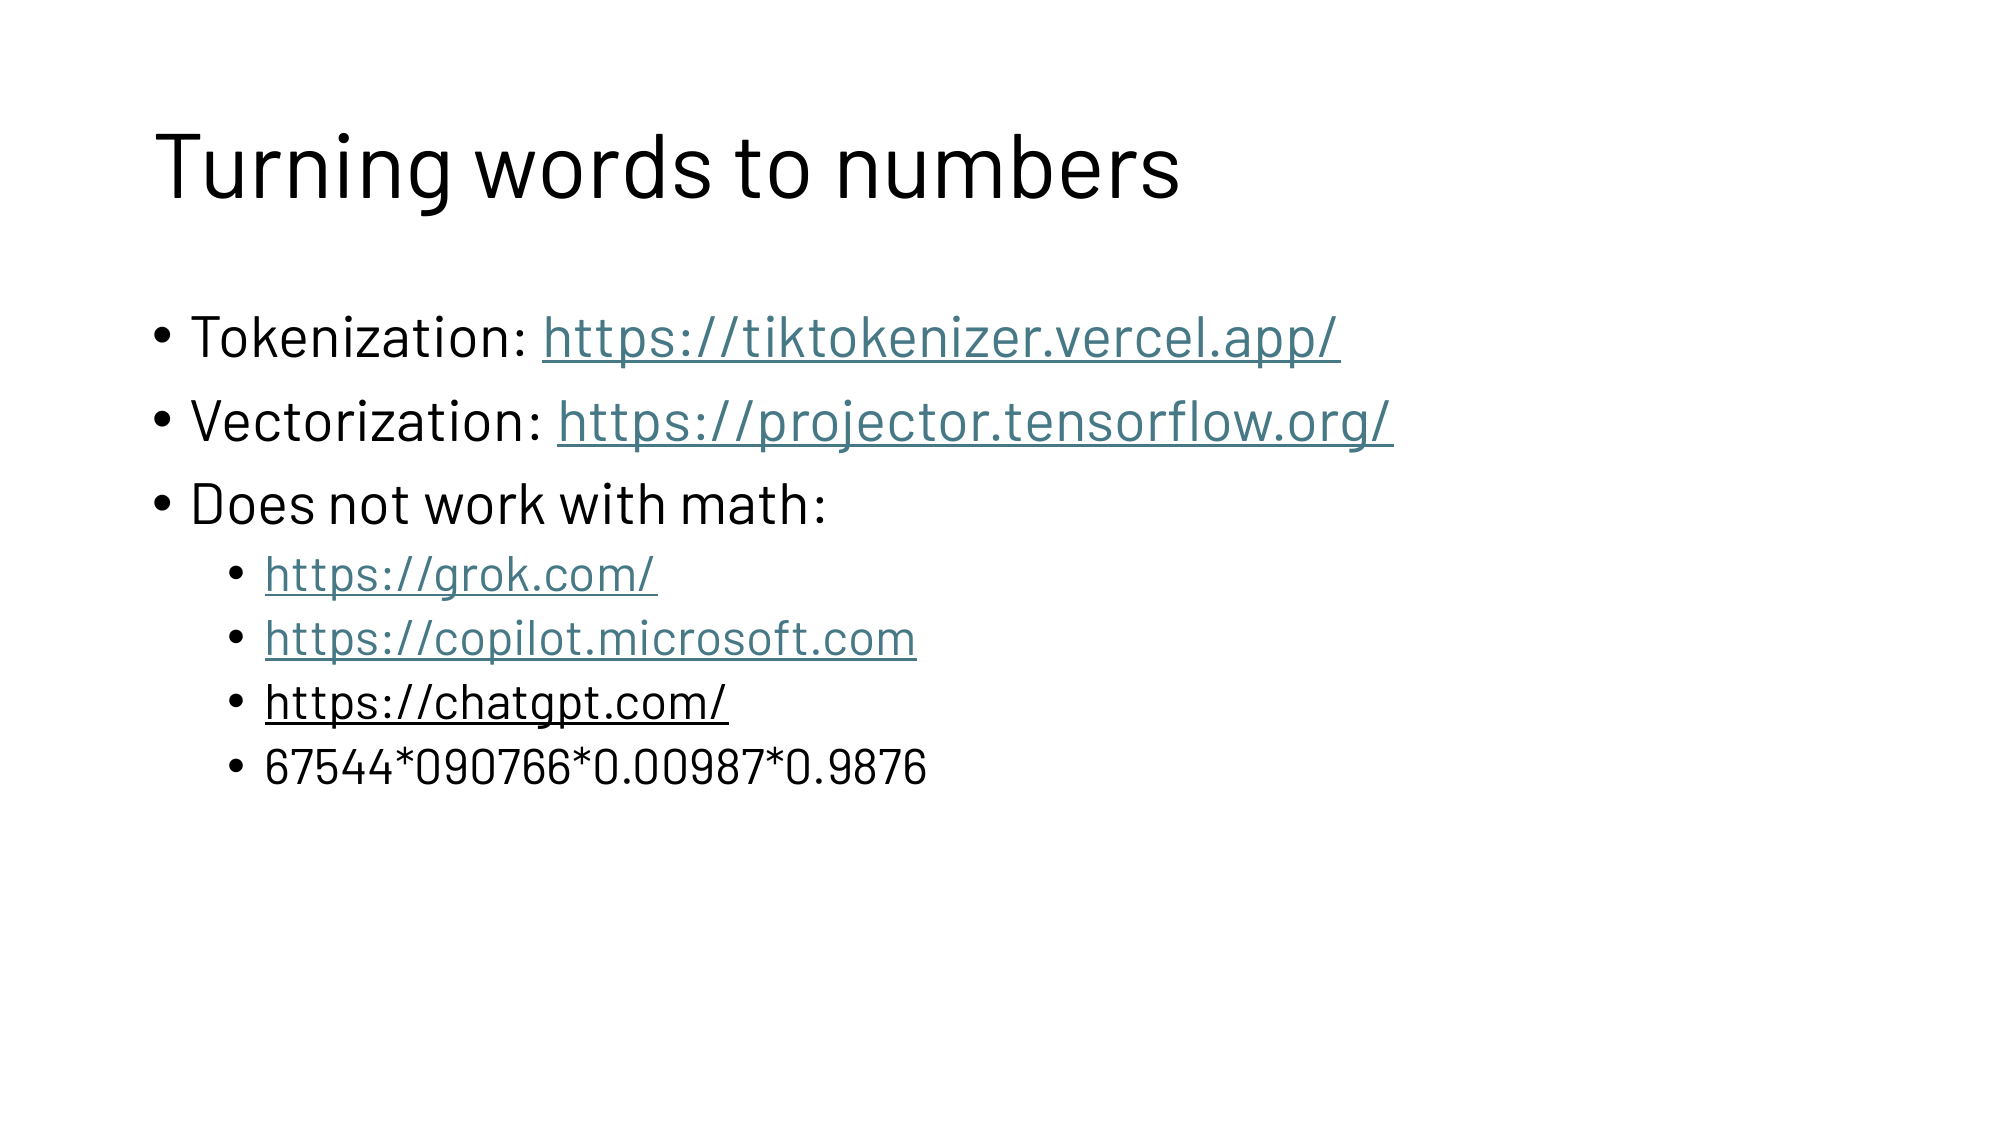

# Turning words to numbers
Tokenization: https://tiktokenizer.vercel.app/
Vectorization: https://projector.tensorflow.org/
Does not work with math:
https://grok.com/
https://copilot.microsoft.com
https://chatgpt.com/
67544*090766*0.00987*0.9876